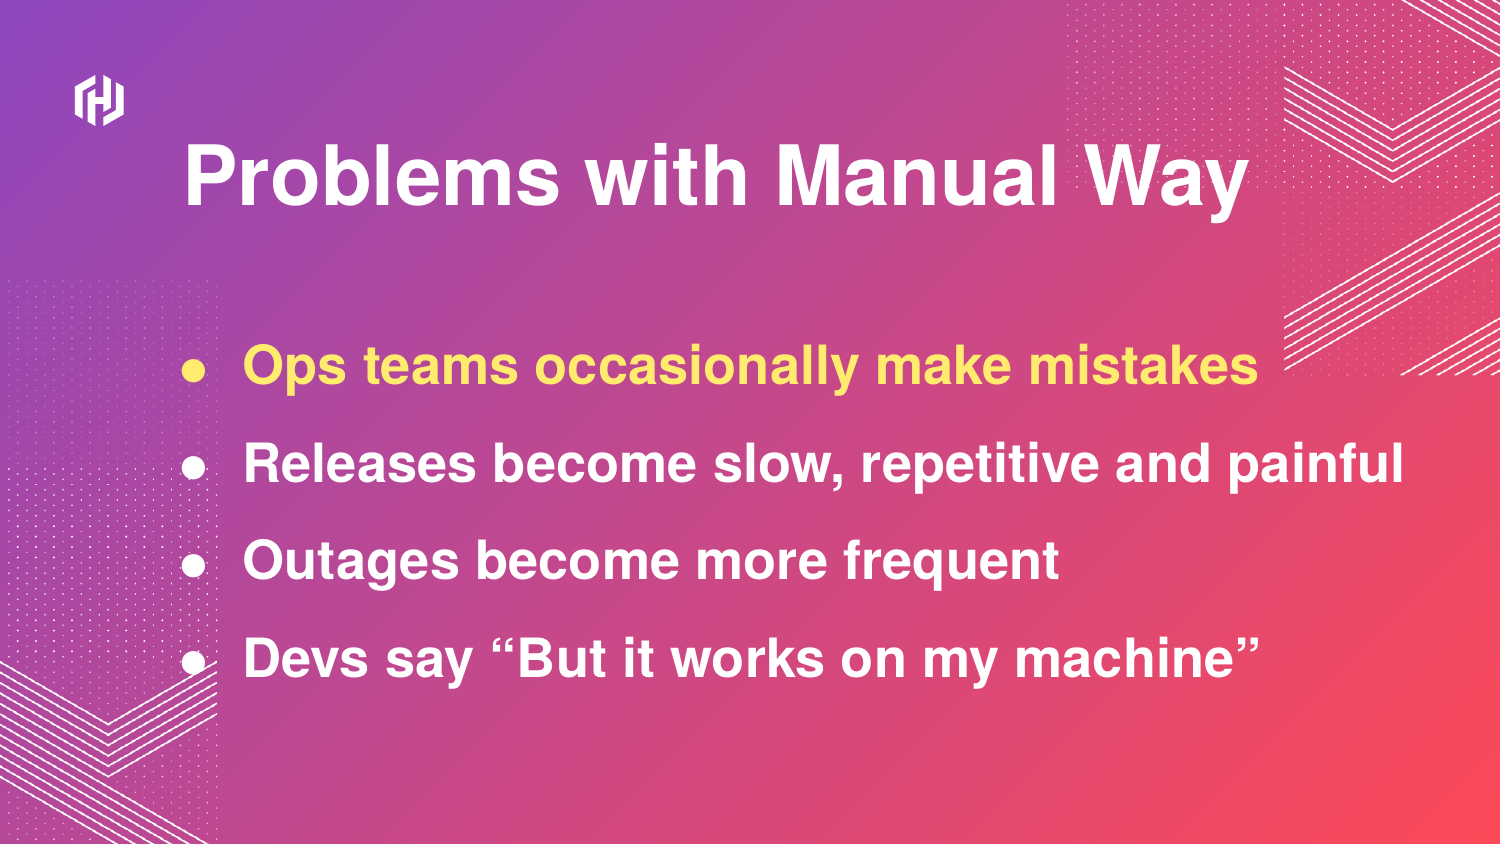

Problems with Manual Way
Ops teams occasionally make mistakes
Releases become slow, repetitive and painful
Outages become more frequent
Devs say “But it works on my machine”